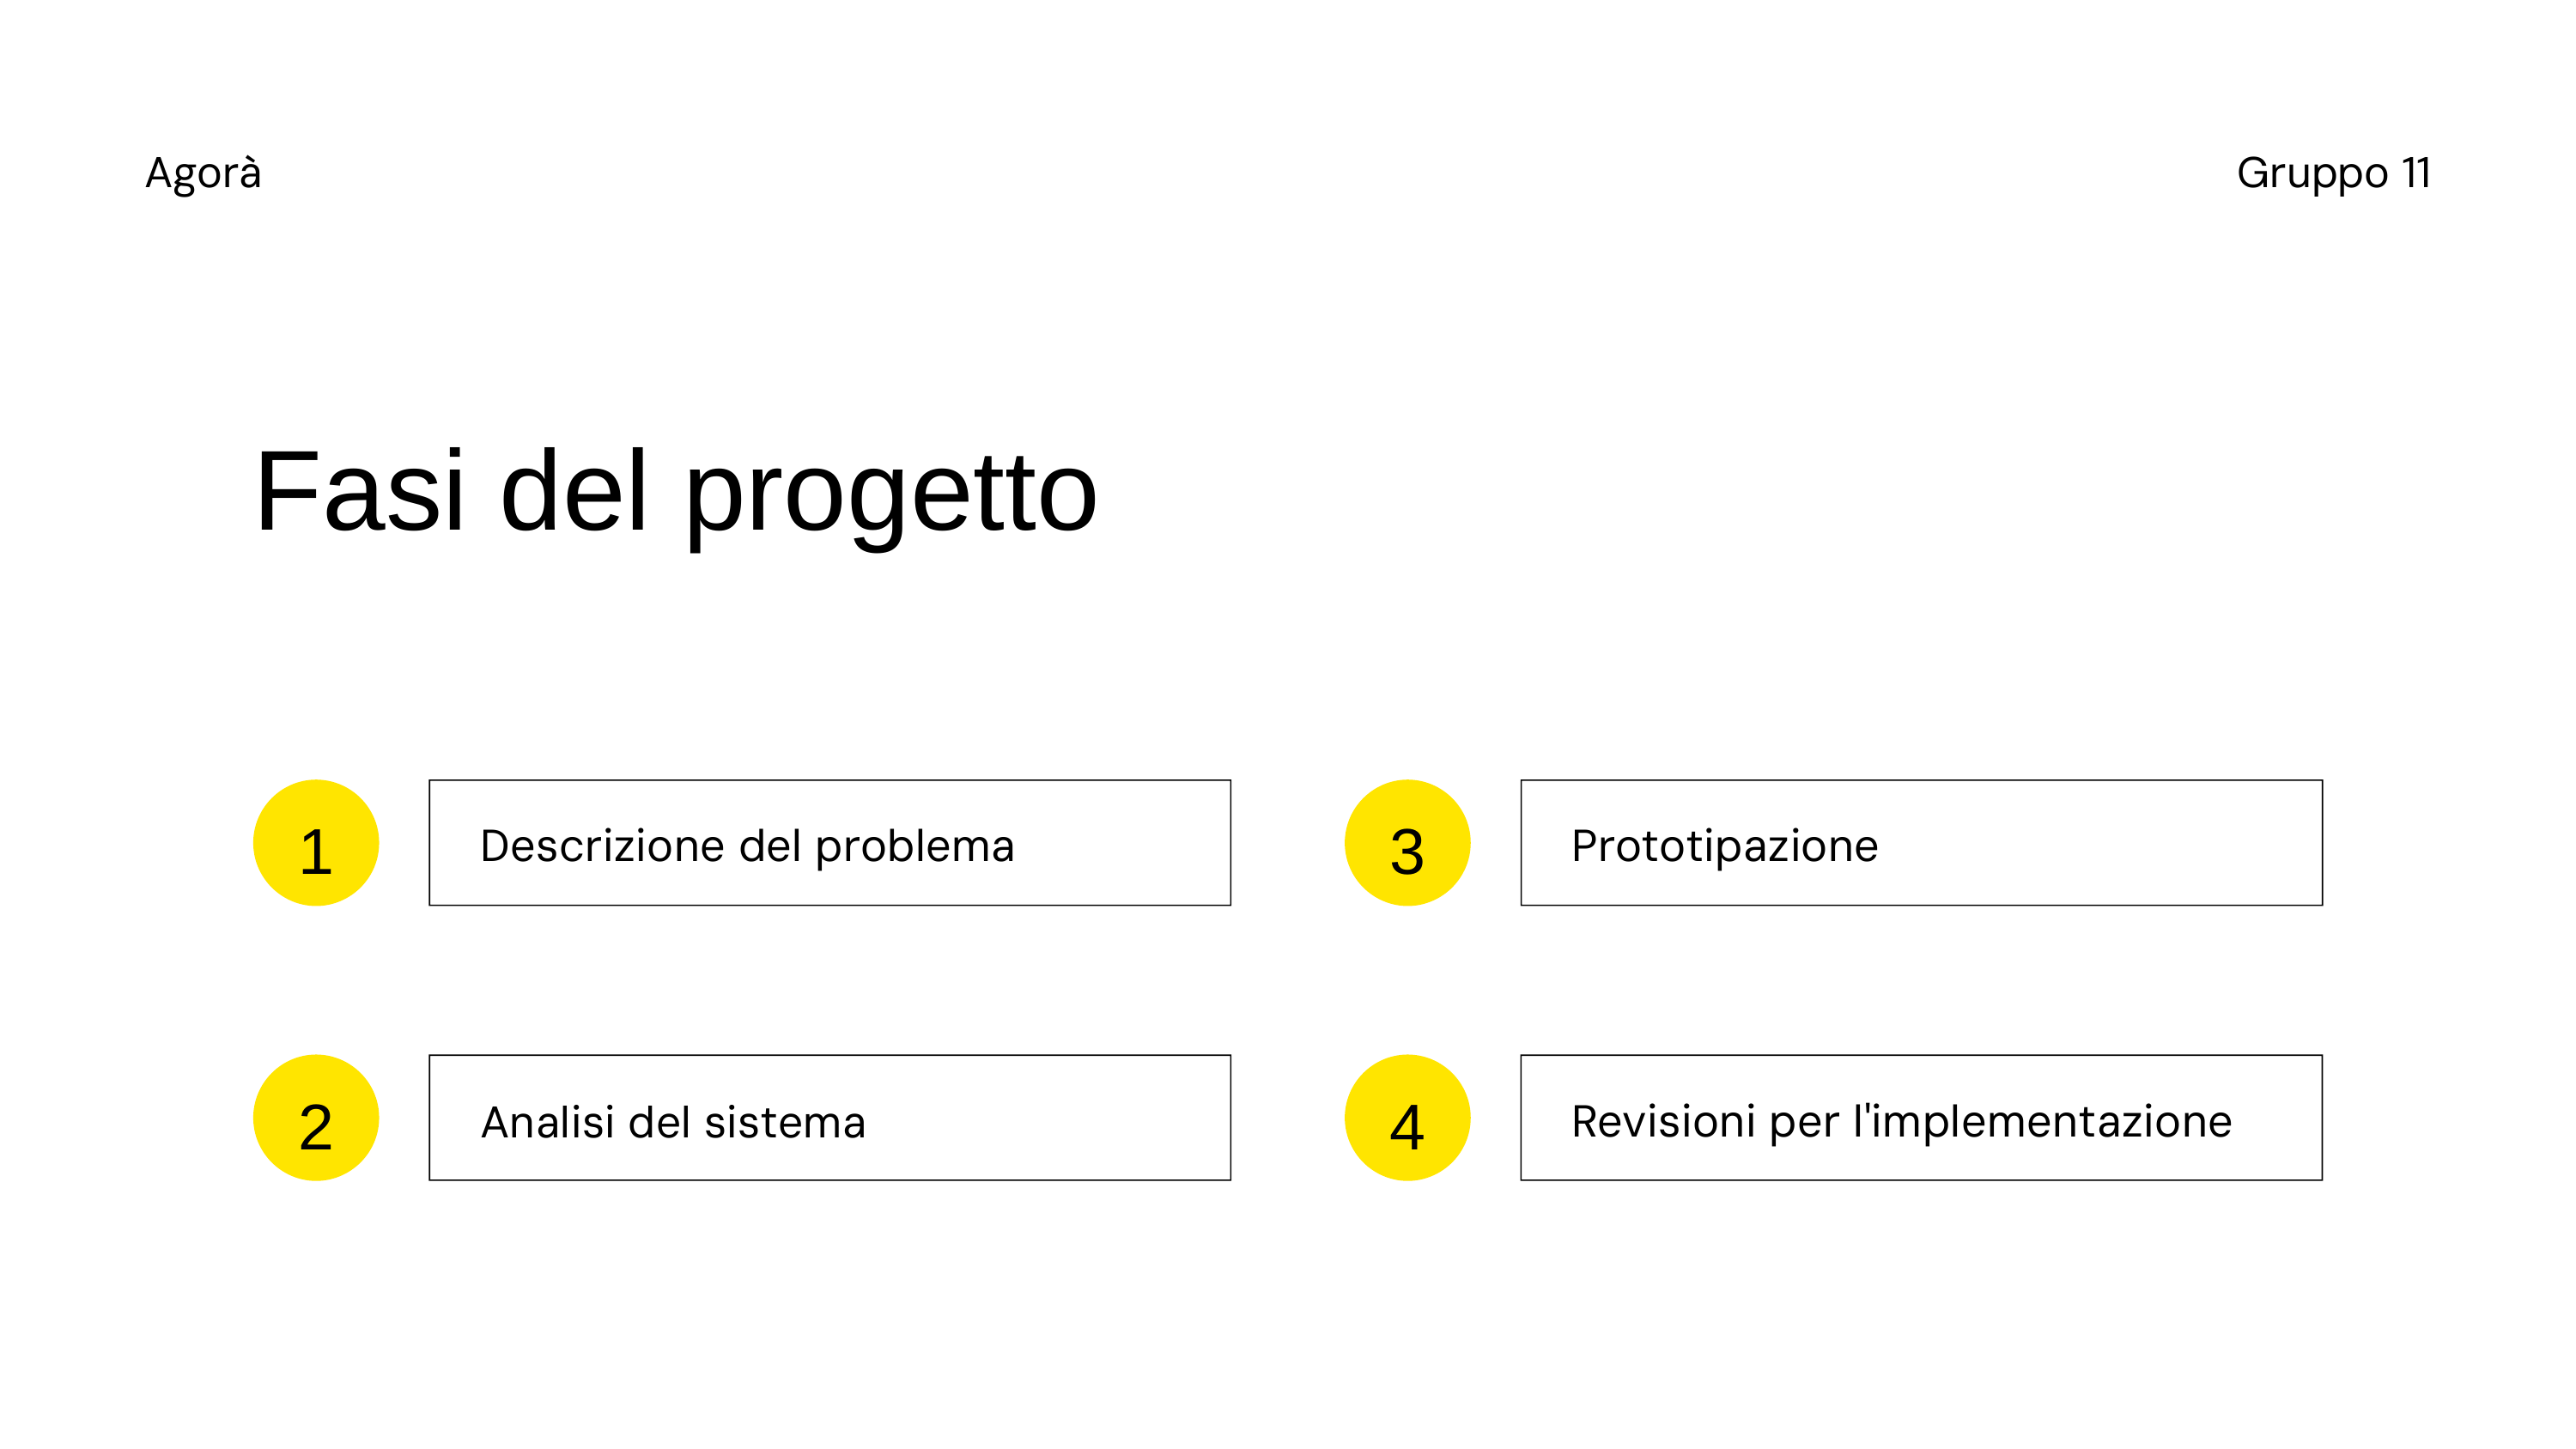

Agorà
Gruppo 11
Fasi del progetto

1

3

Descrizione del problema
Prototipazione

2

4

Revisioni per l'implementazione
Analisi del sistema